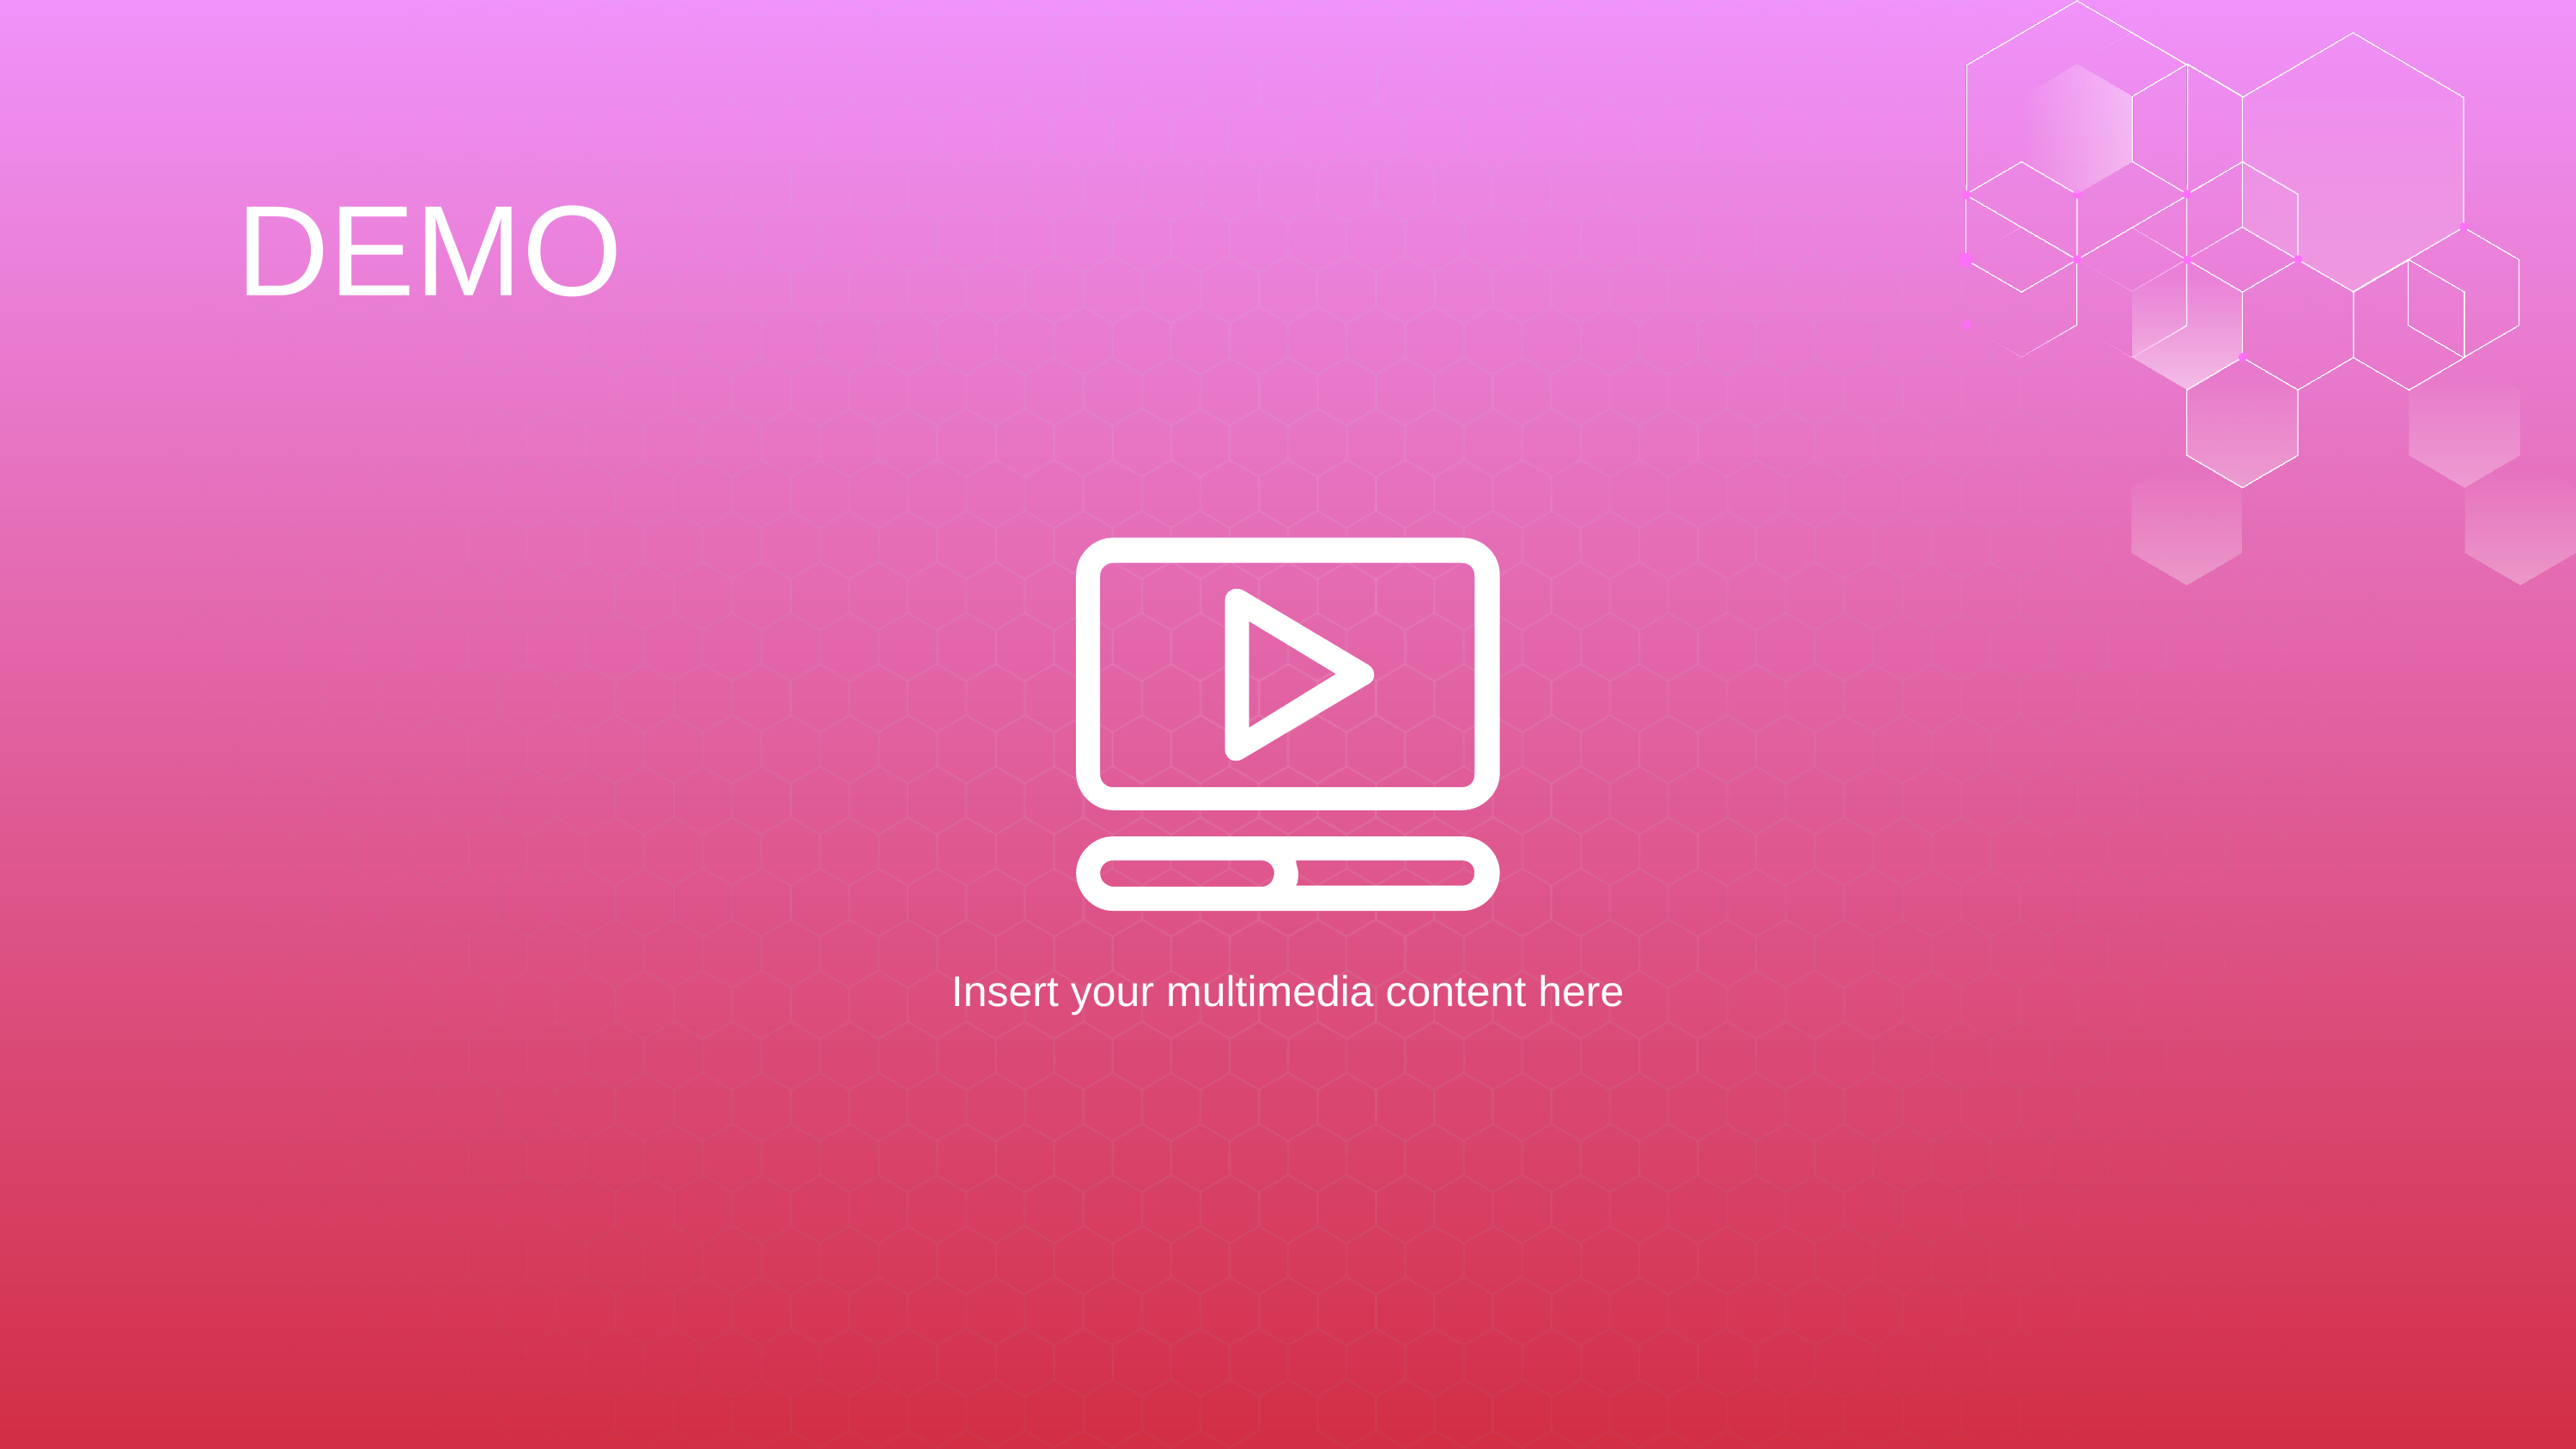

# DEMO

Insert your multimedia content here